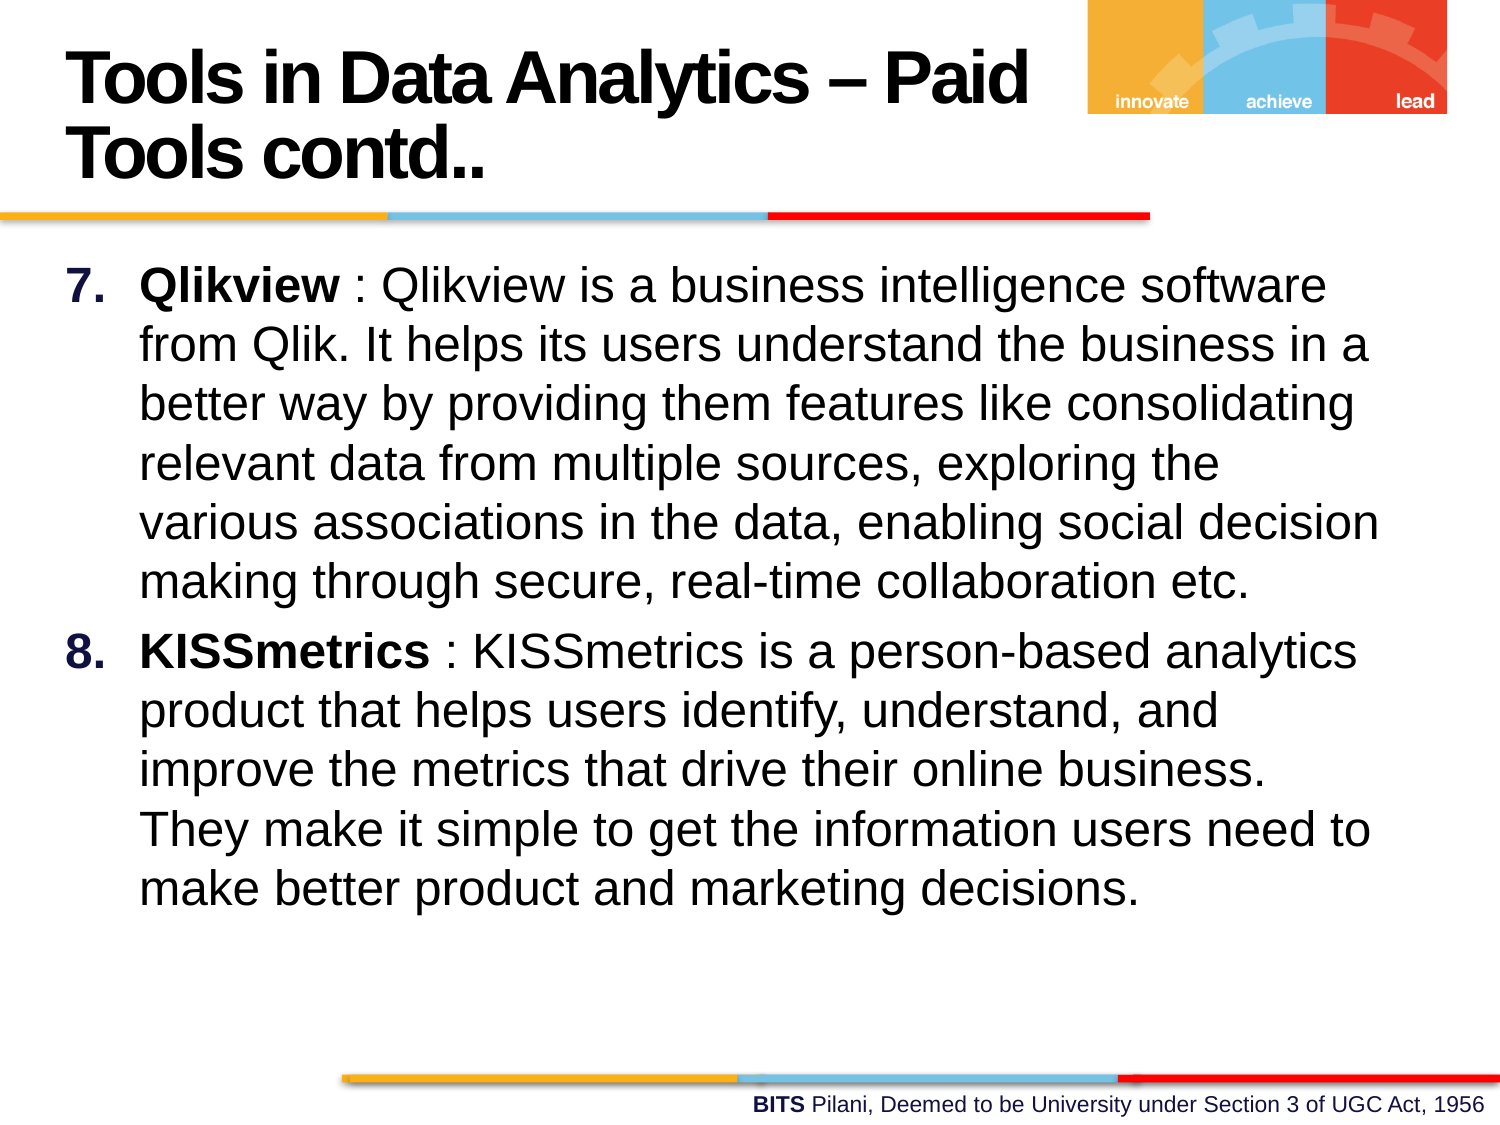

Tools in Data Analytics – Paid Tools contd..
Qlikview : Qlikview is a business intelligence software from Qlik. It helps its users understand the business in a better way by providing them features like consolidating relevant data from multiple sources, exploring the various associations in the data, enabling social decision making through secure, real-time collaboration etc.
KISSmetrics : KISSmetrics is a person-based analytics product that helps users identify, understand, and improve the metrics that drive their online business. They make it simple to get the information users need to make better product and marketing decisions.